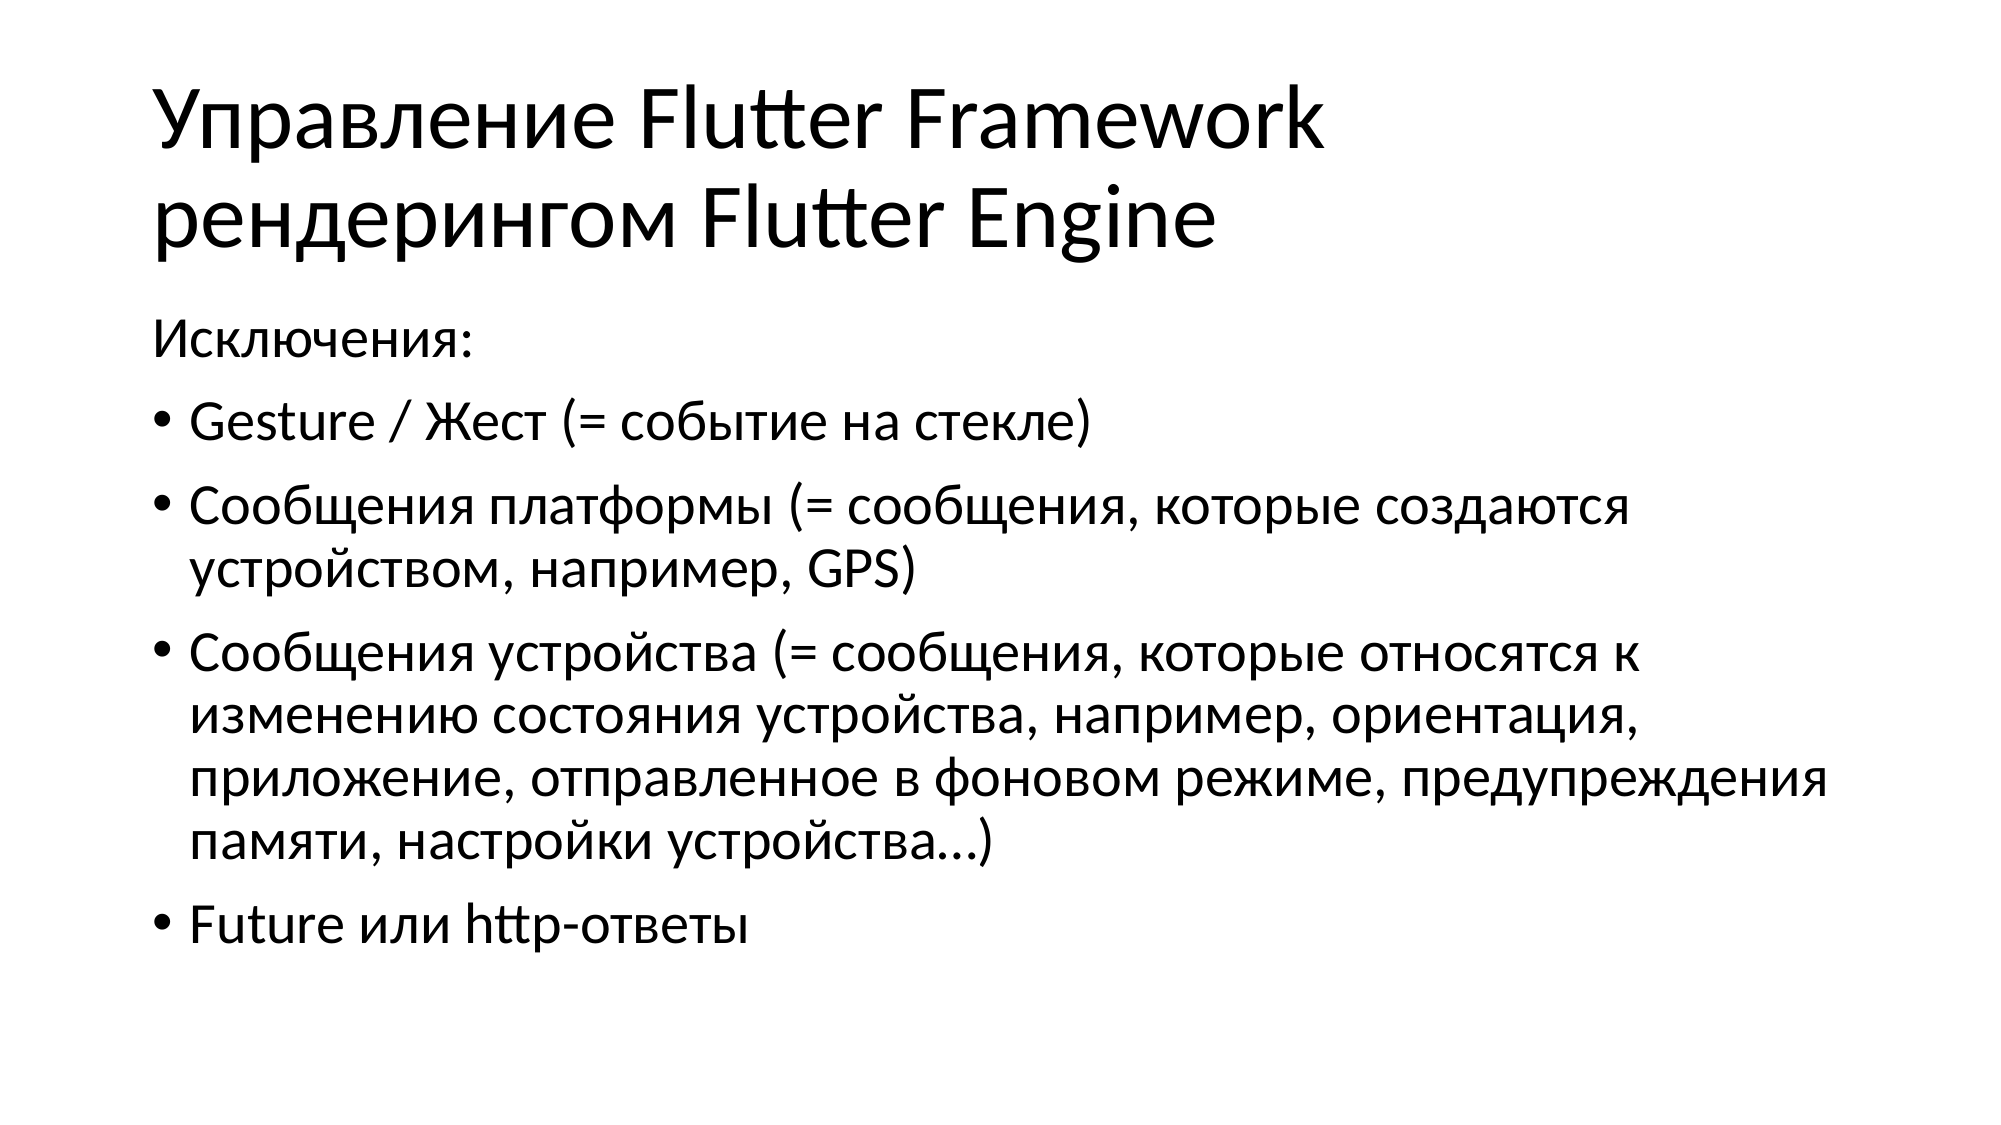

# Управление Flutter Framework рендерингом Flutter Engine
Исключения:
Gesture / Жест (= событие на стекле)
Сообщения платформы (= сообщения, которые создаются устройством, например, GPS)
Сообщения устройства (= сообщения, которые относятся к изменению состояния устройства, например, ориентация, приложение, отправленное в фоновом режиме, предупреждения памяти, настройки устройства…)
Future или http-ответы